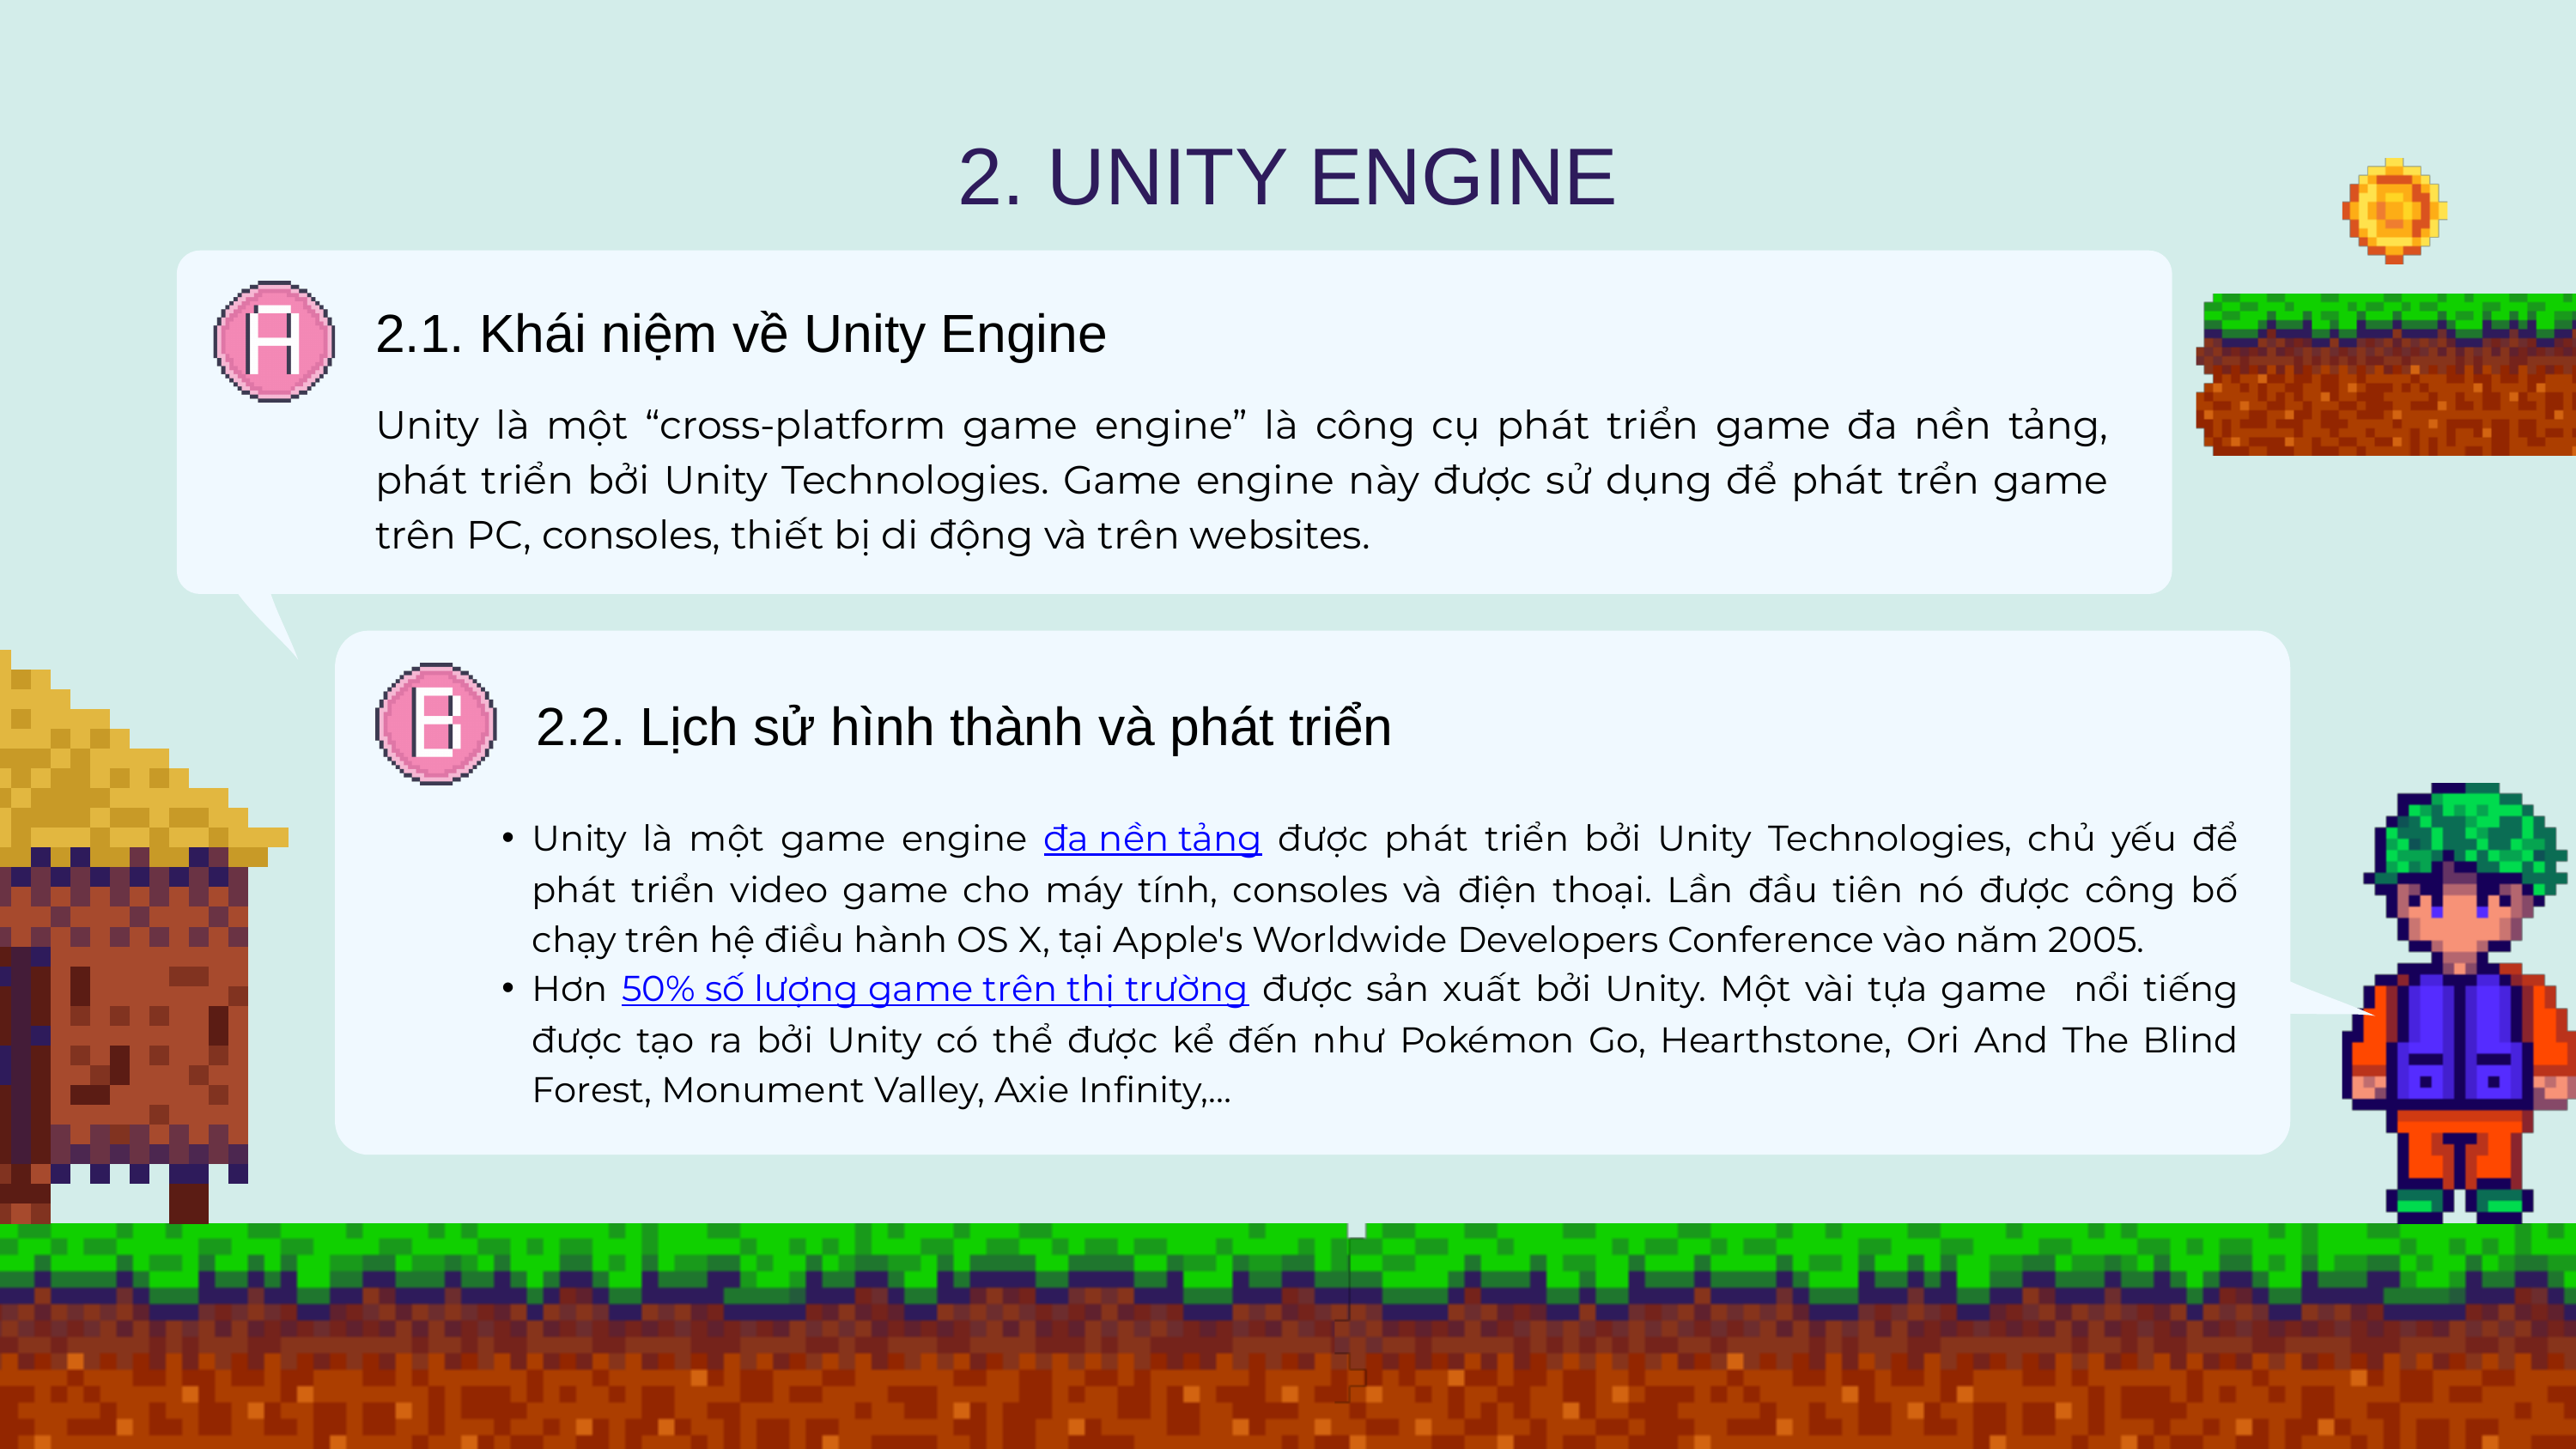

2. UNITY ENGINE

2.1. Khái niệm về Unity Engine

Unity là một “cross-platform game engine” là công cụ phát triển game đa nền tảng, phát triển bởi Unity Technologies. Game engine này được sử dụng để phát trển game trên PC, consoles, thiết bị di động và trên websites.

2.2. Lịch sử hình thành và phát triển

Unity là một game engine đa nền tảng được phát triển bởi Unity Technologies, chủ yếu để phát triển video game cho máy tính, consoles và điện thoại. Lần đầu tiên nó được công bố chạy trên hệ điều hành OS X, tại Apple's Worldwide Developers Conference vào năm 2005.
Hơn 50% số lượng game trên thị trường được sản xuất bởi Unity. Một vài tựa game  nổi tiếng được tạo ra bởi Unity có thể được kể đến như Pokémon Go, Hearthstone, Ori And The Blind Forest, Monument Valley, Axie Infinity,…